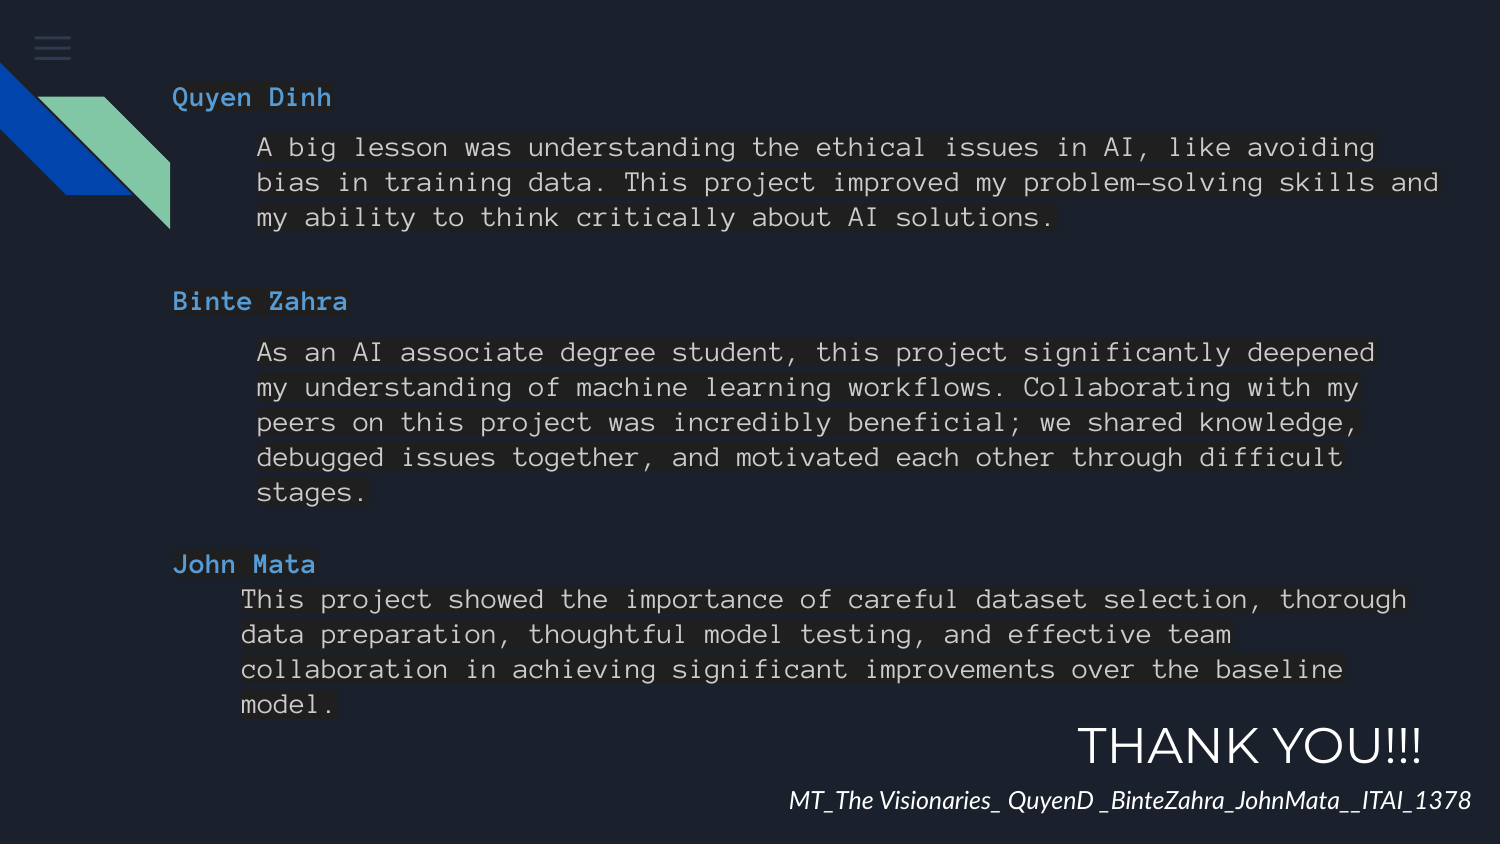

Quyen Dinh
A big lesson was understanding the ethical issues in AI, like avoiding bias in training data. This project improved my problem-solving skills and my ability to think critically about AI solutions.
Binte Zahra
As an AI associate degree student, this project significantly deepened my understanding of machine learning workflows. Collaborating with my peers on this project was incredibly beneficial; we shared knowledge, debugged issues together, and motivated each other through difficult stages.

John Mata
This project showed the importance of careful dataset selection, thorough data preparation, thoughtful model testing, and effective team collaboration in achieving significant improvements over the baseline model.
# THANK YOU!!!
MT_The Visionaries_ QuyenD _BinteZahra_JohnMata__ITAI_1378